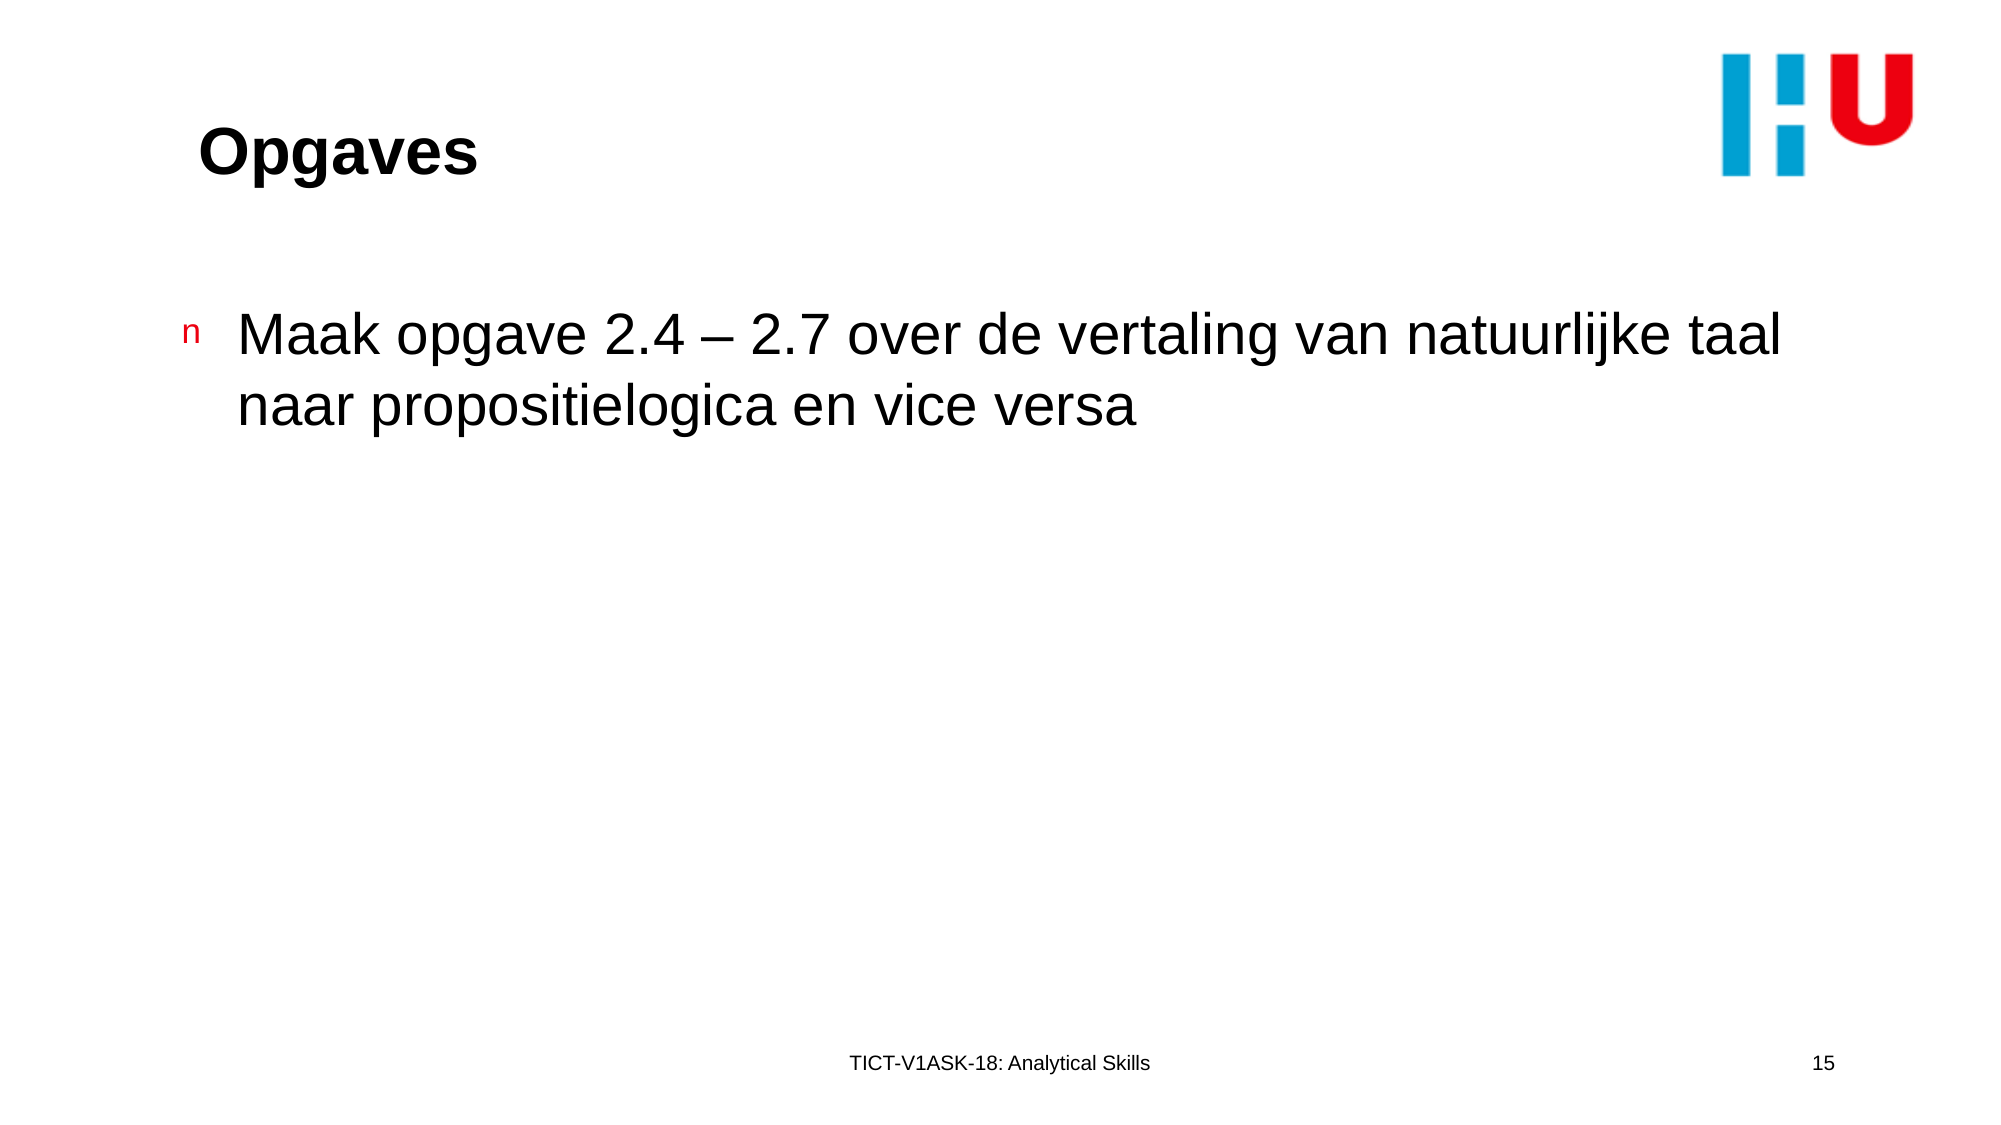

# Opgaves
Maak opgave 2.4 – 2.7 over de vertaling van natuurlijke taal naar propositielogica en vice versa
TICT-V1ASK-18: Analytical Skills
15